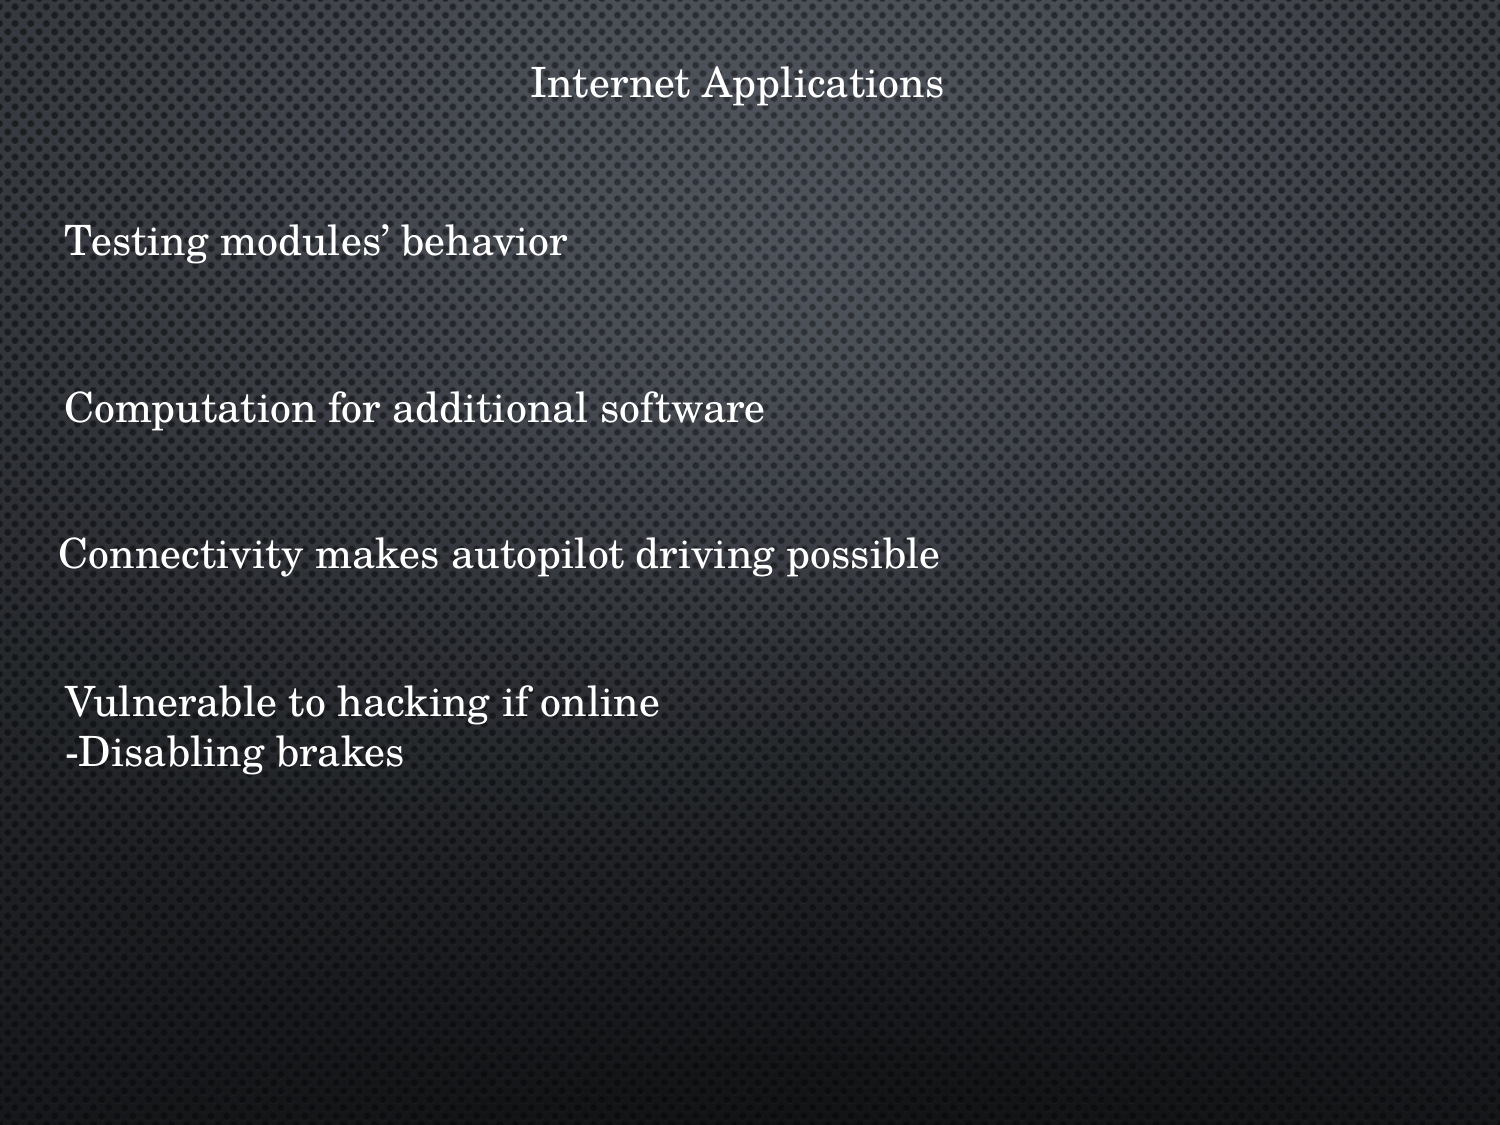

Internet Applications
Testing modules’ behavior
Computation for additional software
Connectivity makes autopilot driving possible
Vulnerable to hacking if online
-Disabling brakes